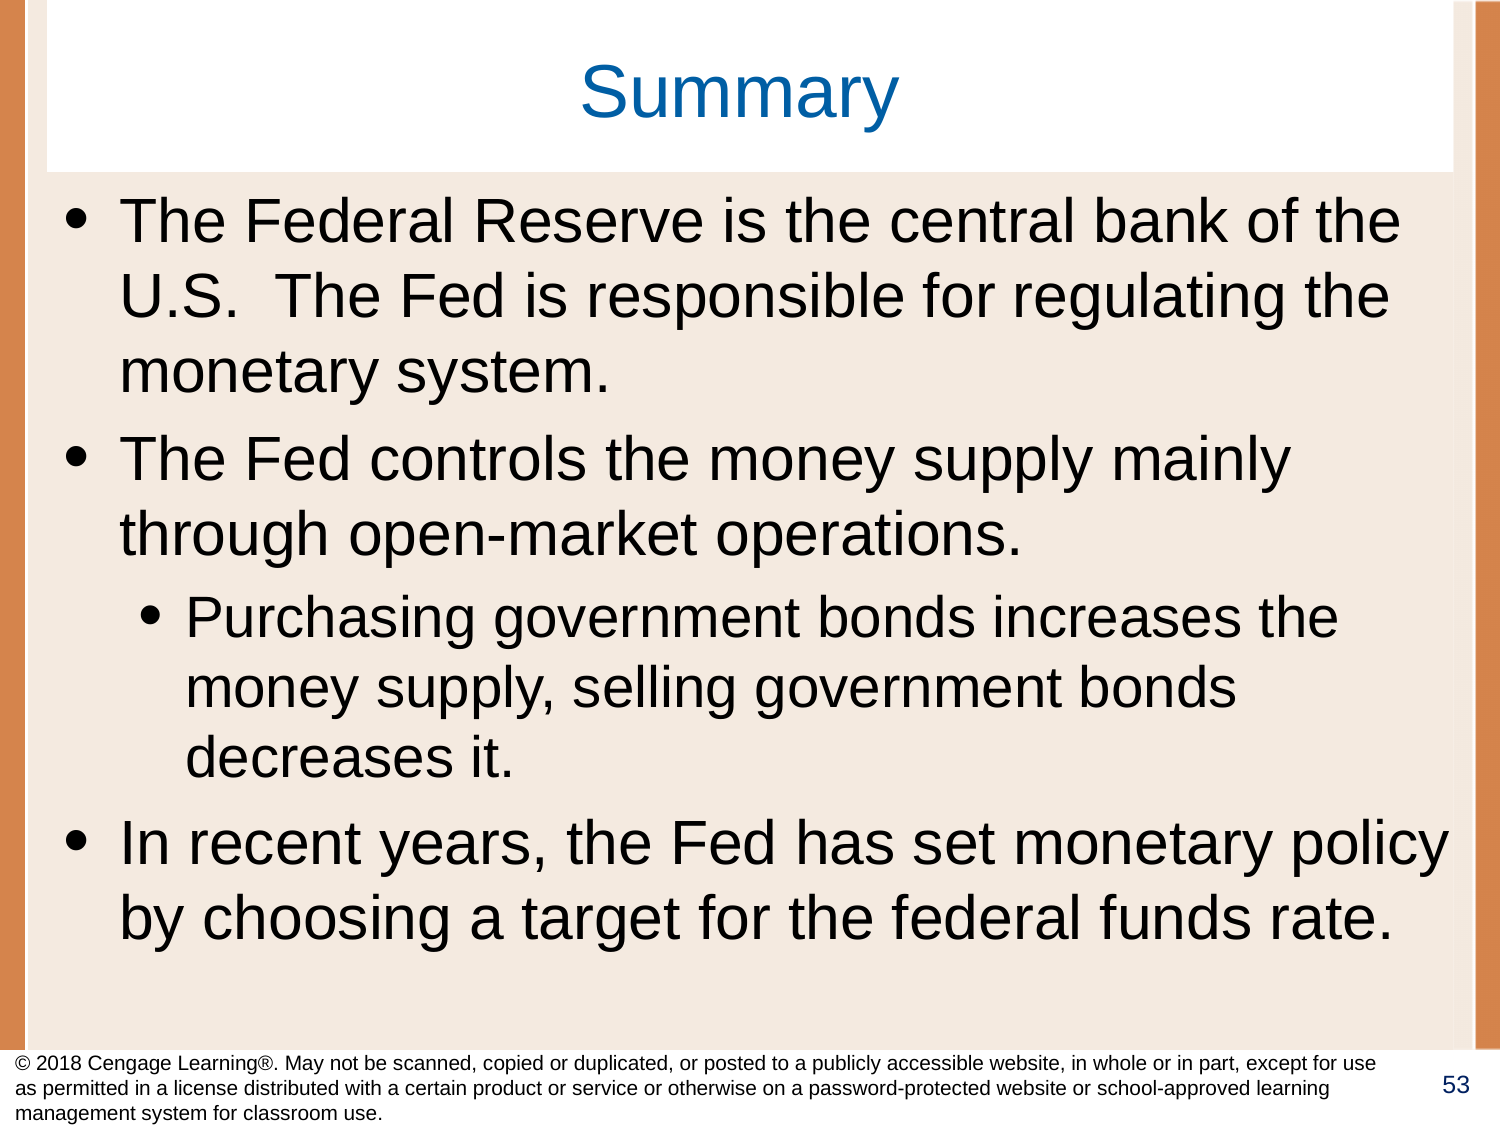

# Summary
The Federal Reserve is the central bank of the U.S.  The Fed is responsible for regulating the monetary system.
The Fed controls the money supply mainly through open-market operations.
Purchasing government bonds increases the money supply, selling government bonds decreases it.
In recent years, the Fed has set monetary policy by choosing a target for the federal funds rate.
© 2018 Cengage Learning®. May not be scanned, copied or duplicated, or posted to a publicly accessible website, in whole or in part, except for use as permitted in a license distributed with a certain product or service or otherwise on a password-protected website or school-approved learning management system for classroom use.
53